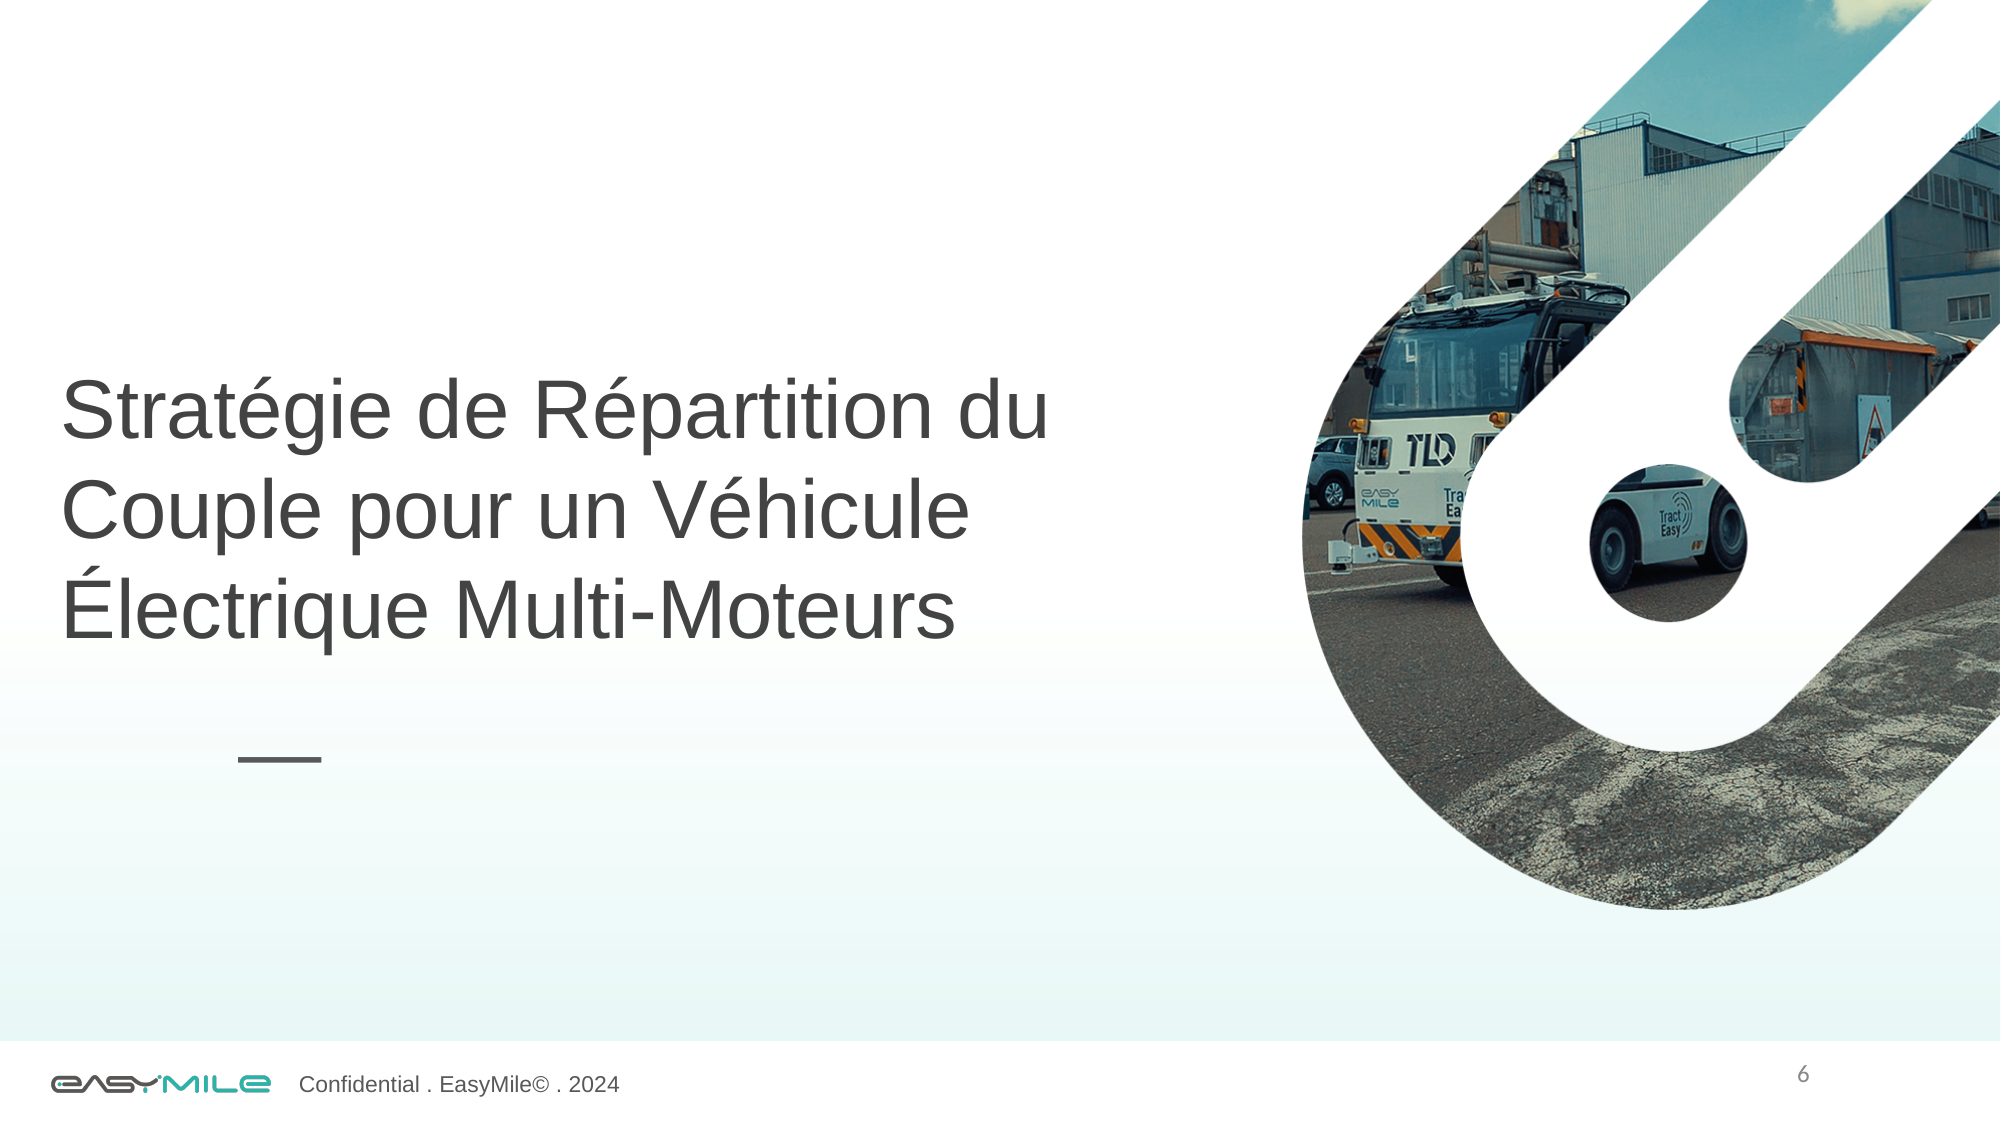

# Stratégie de Répartition du Couple pour un Véhicule Électrique Multi-Moteurs